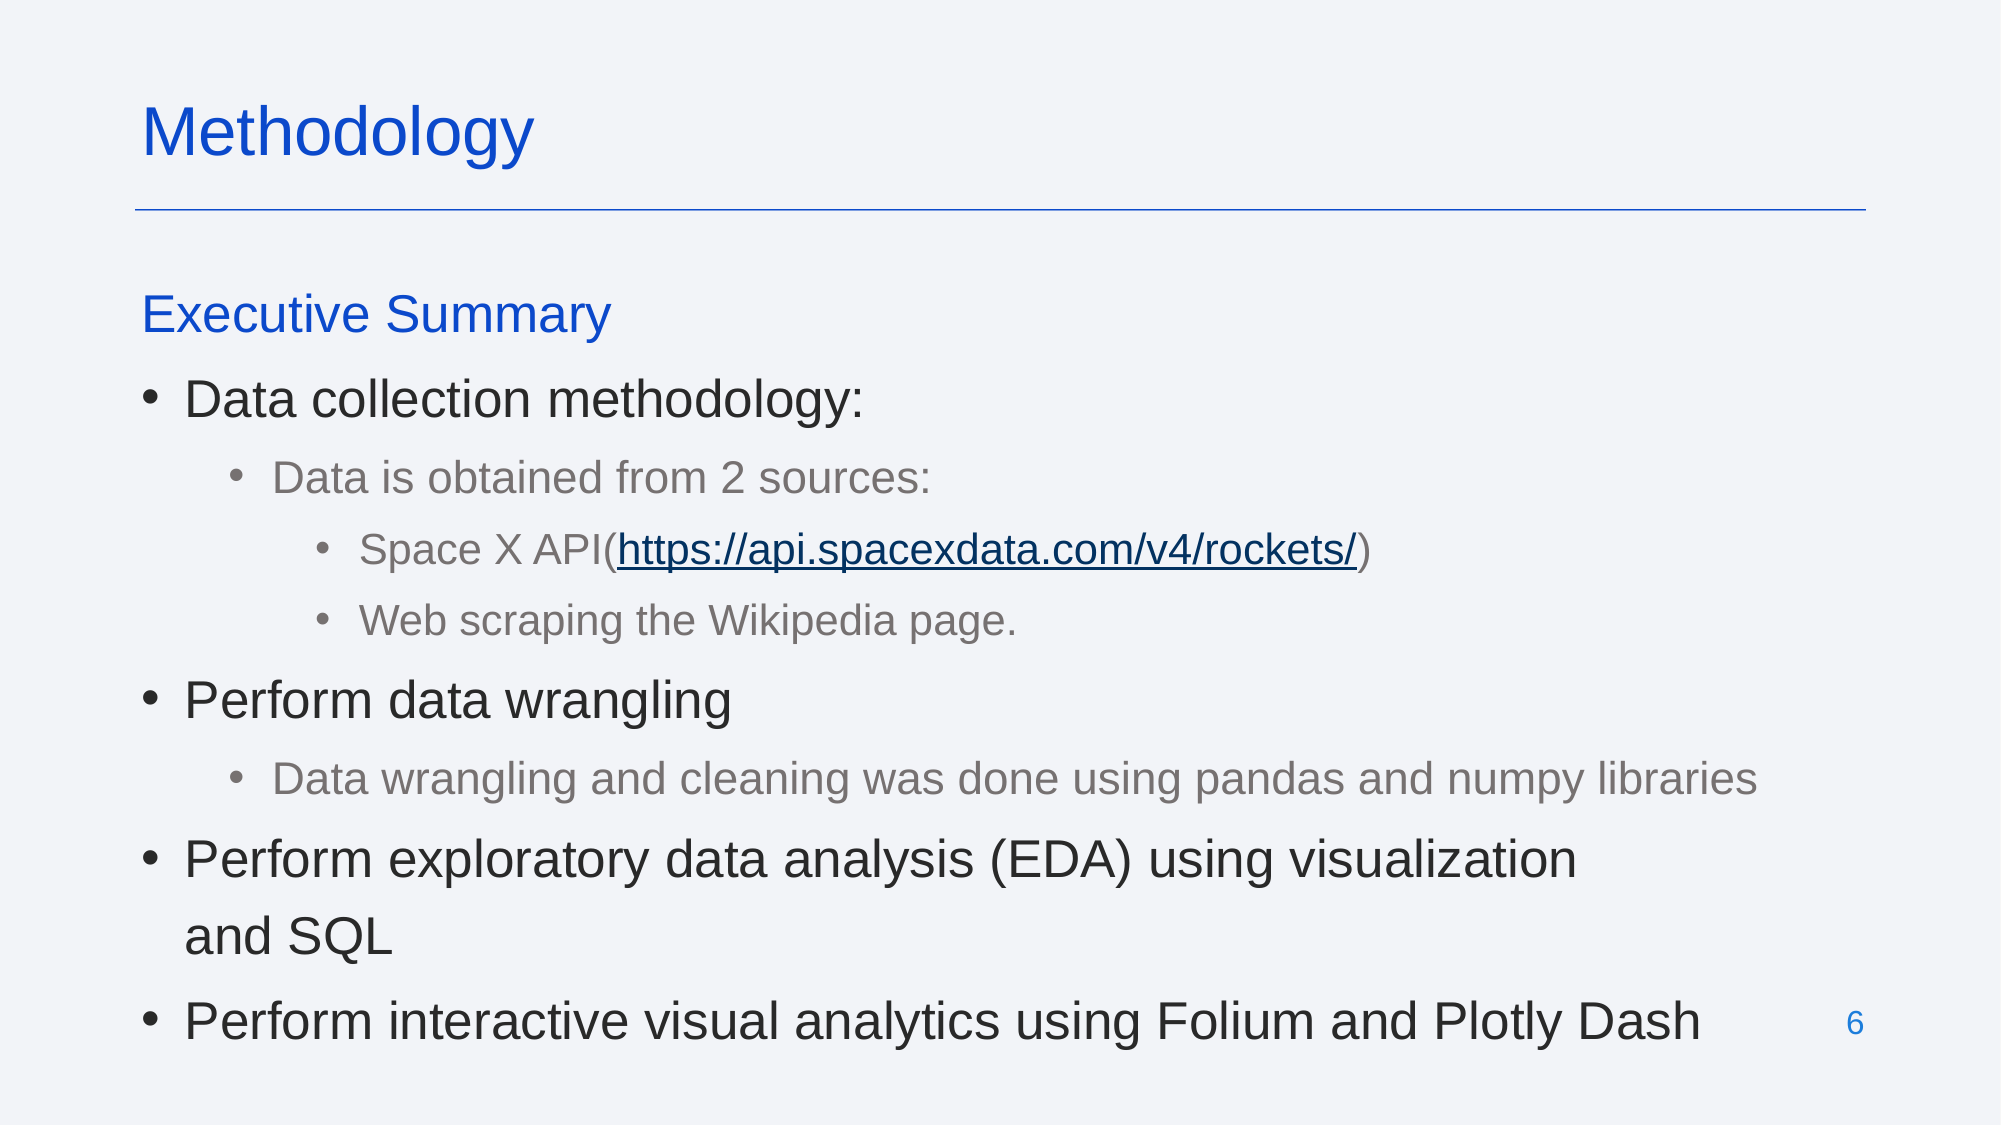

Methodology
Executive Summary
Data collection methodology:
Data is obtained from 2 sources:
Space X API(https://api.spacexdata.com/v4/rockets/)
Web scraping the Wikipedia page.
Perform data wrangling
Data wrangling and cleaning was done using pandas and numpy libraries
Perform exploratory data analysis (EDA) using visualization and SQL
Perform interactive visual analytics using Folium and Plotly Dash

6